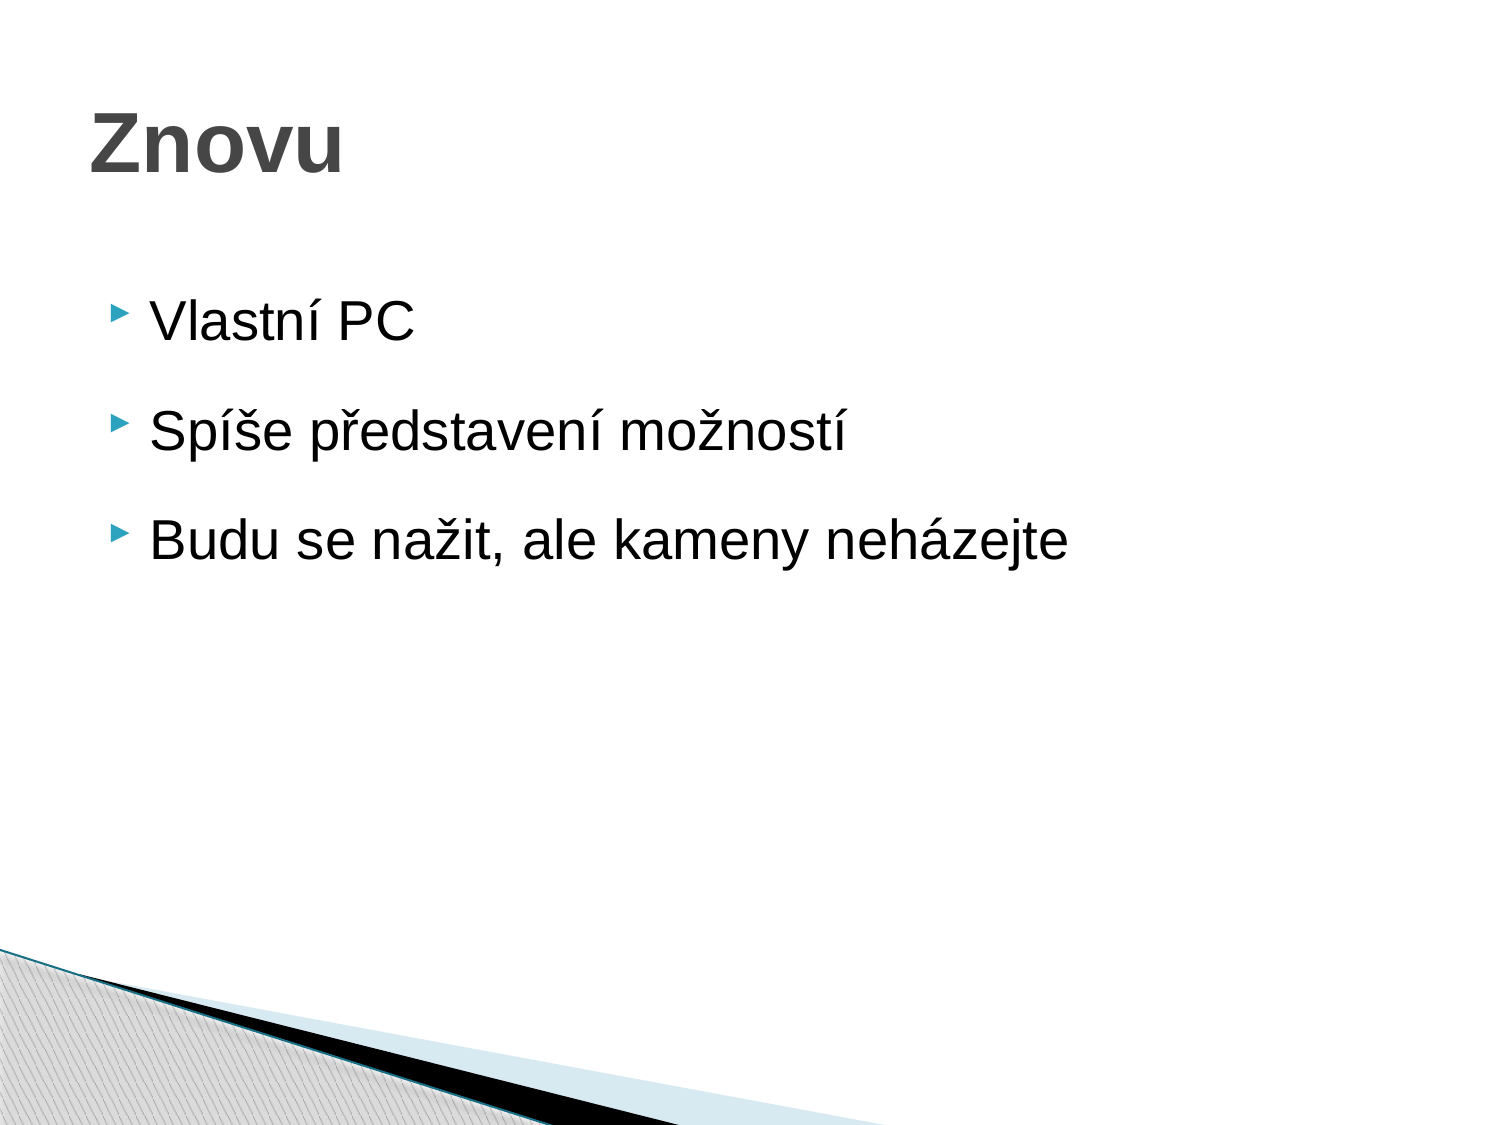

# Znovu
Vlastní PC
Spíše představení možností
Budu se nažit, ale kameny neházejte